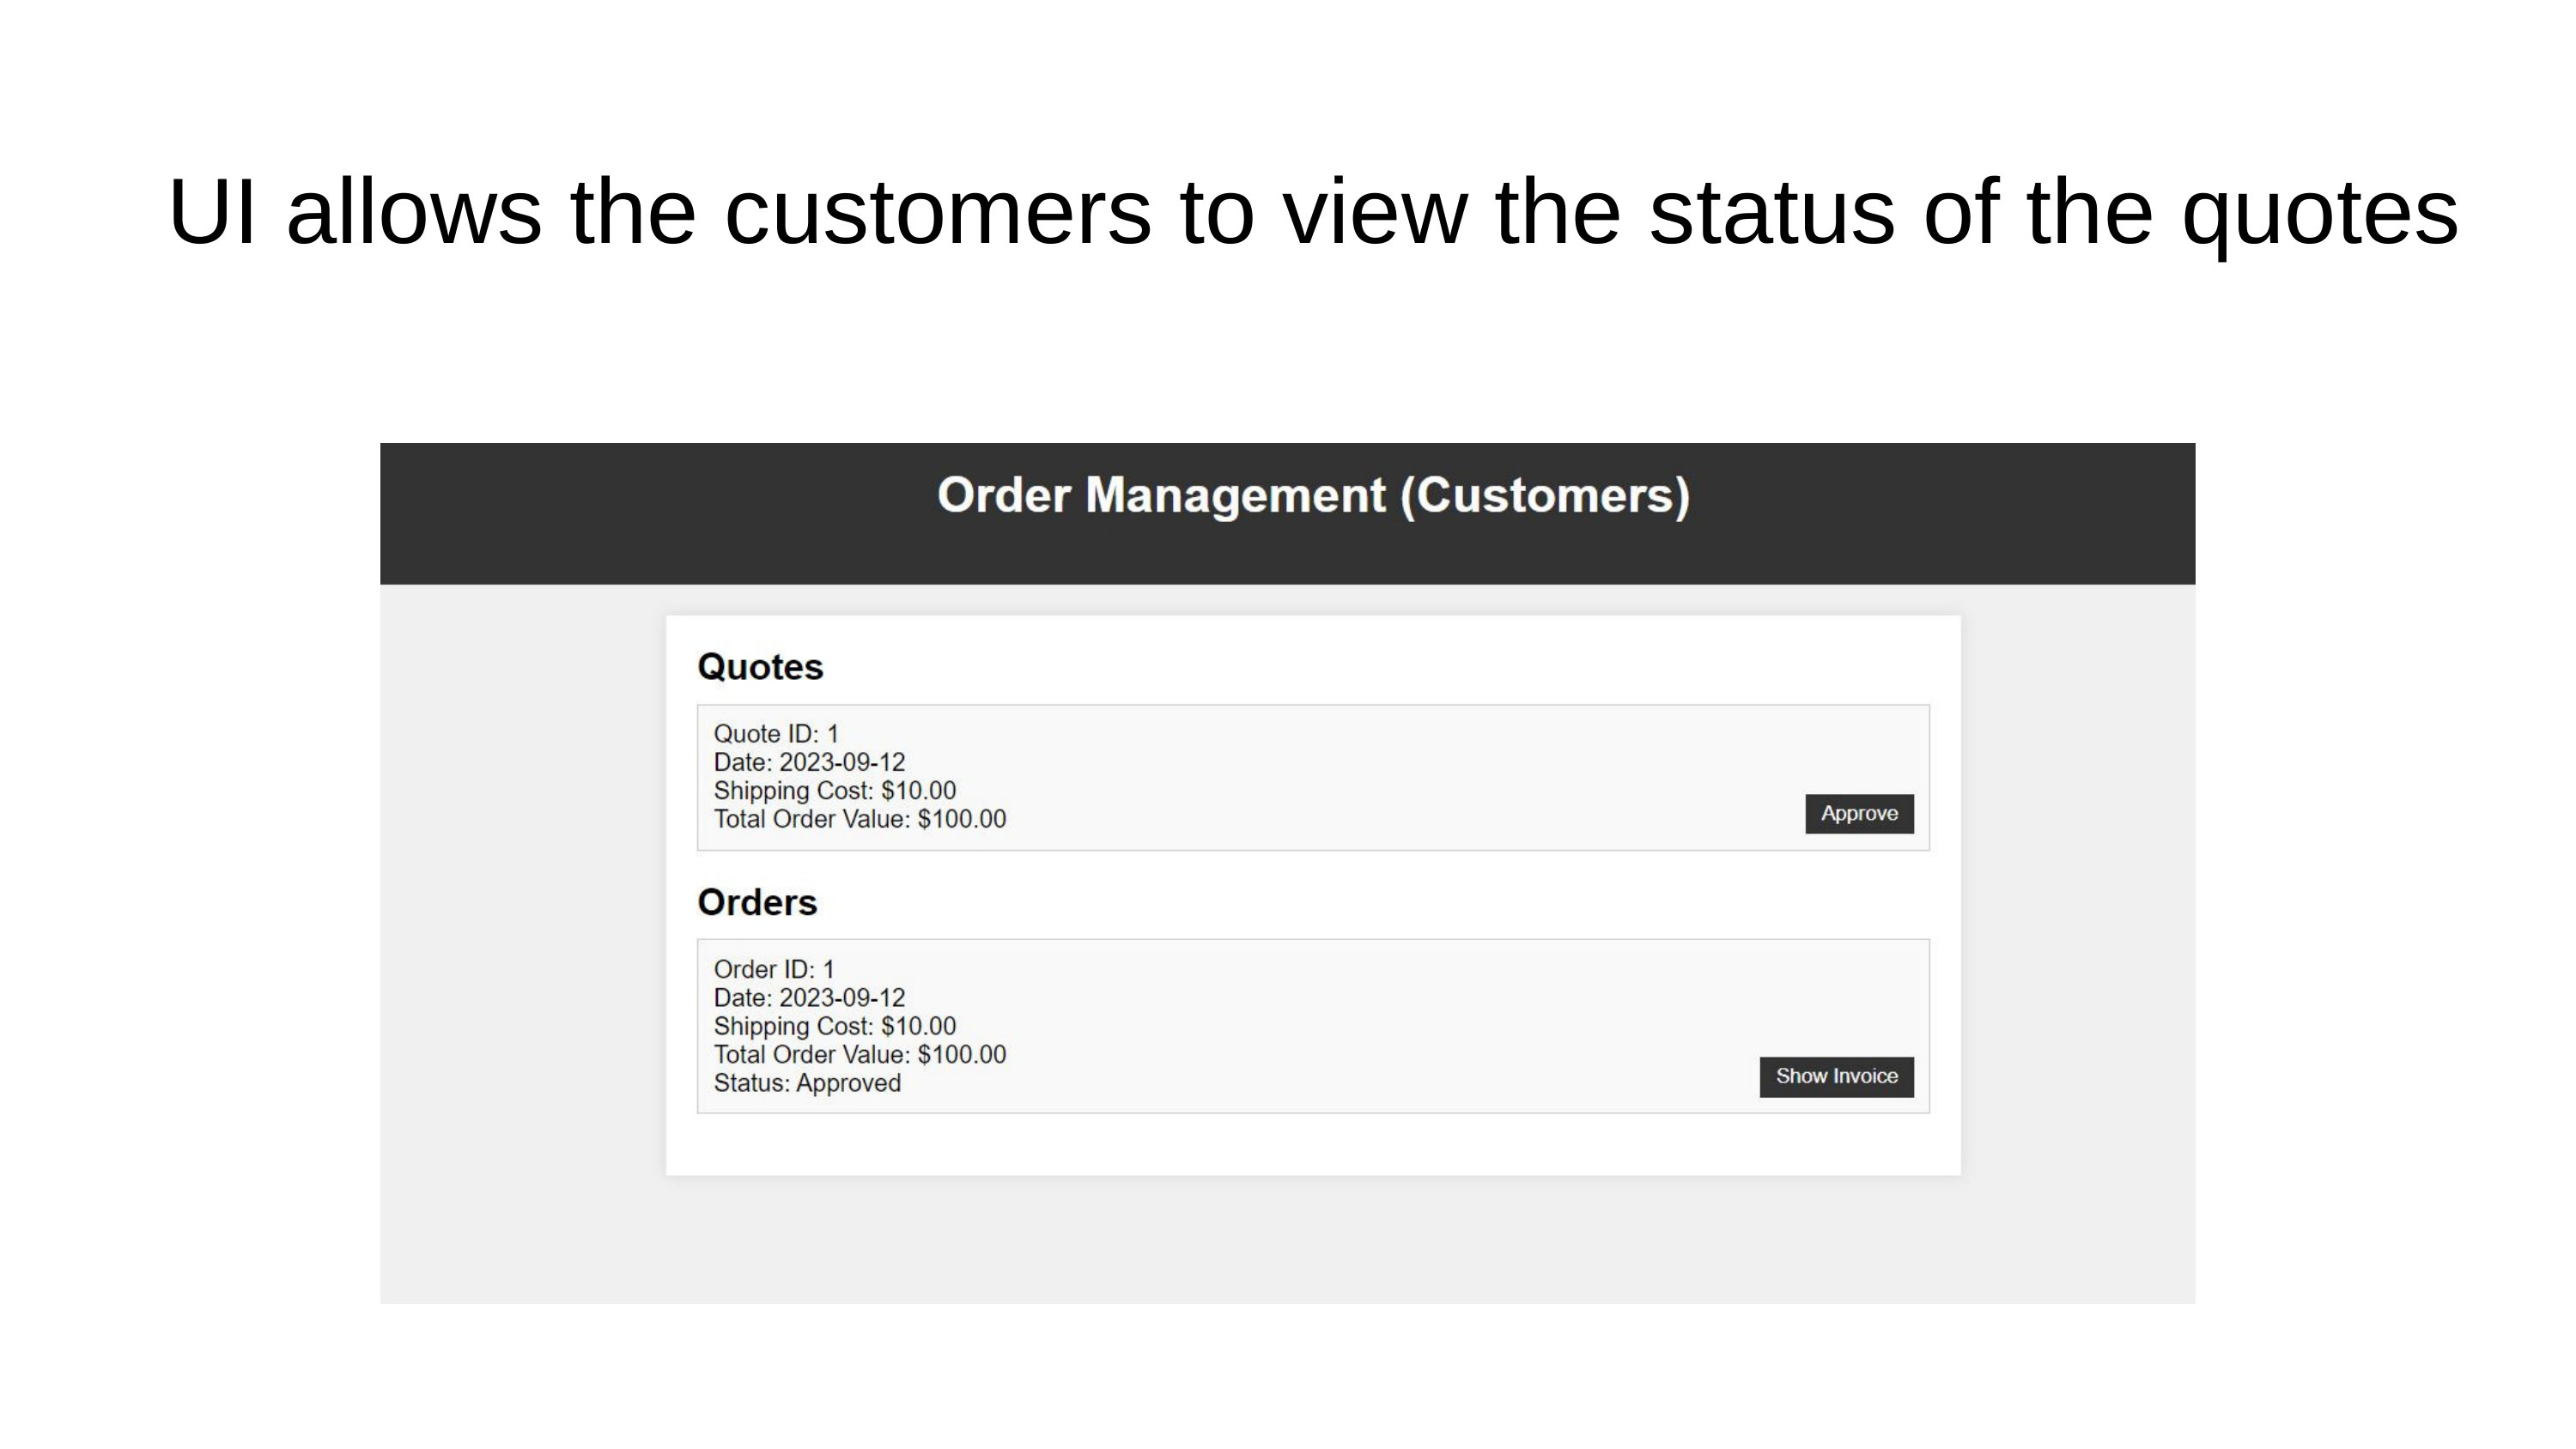

UI allows the customers to view the status of the quotes